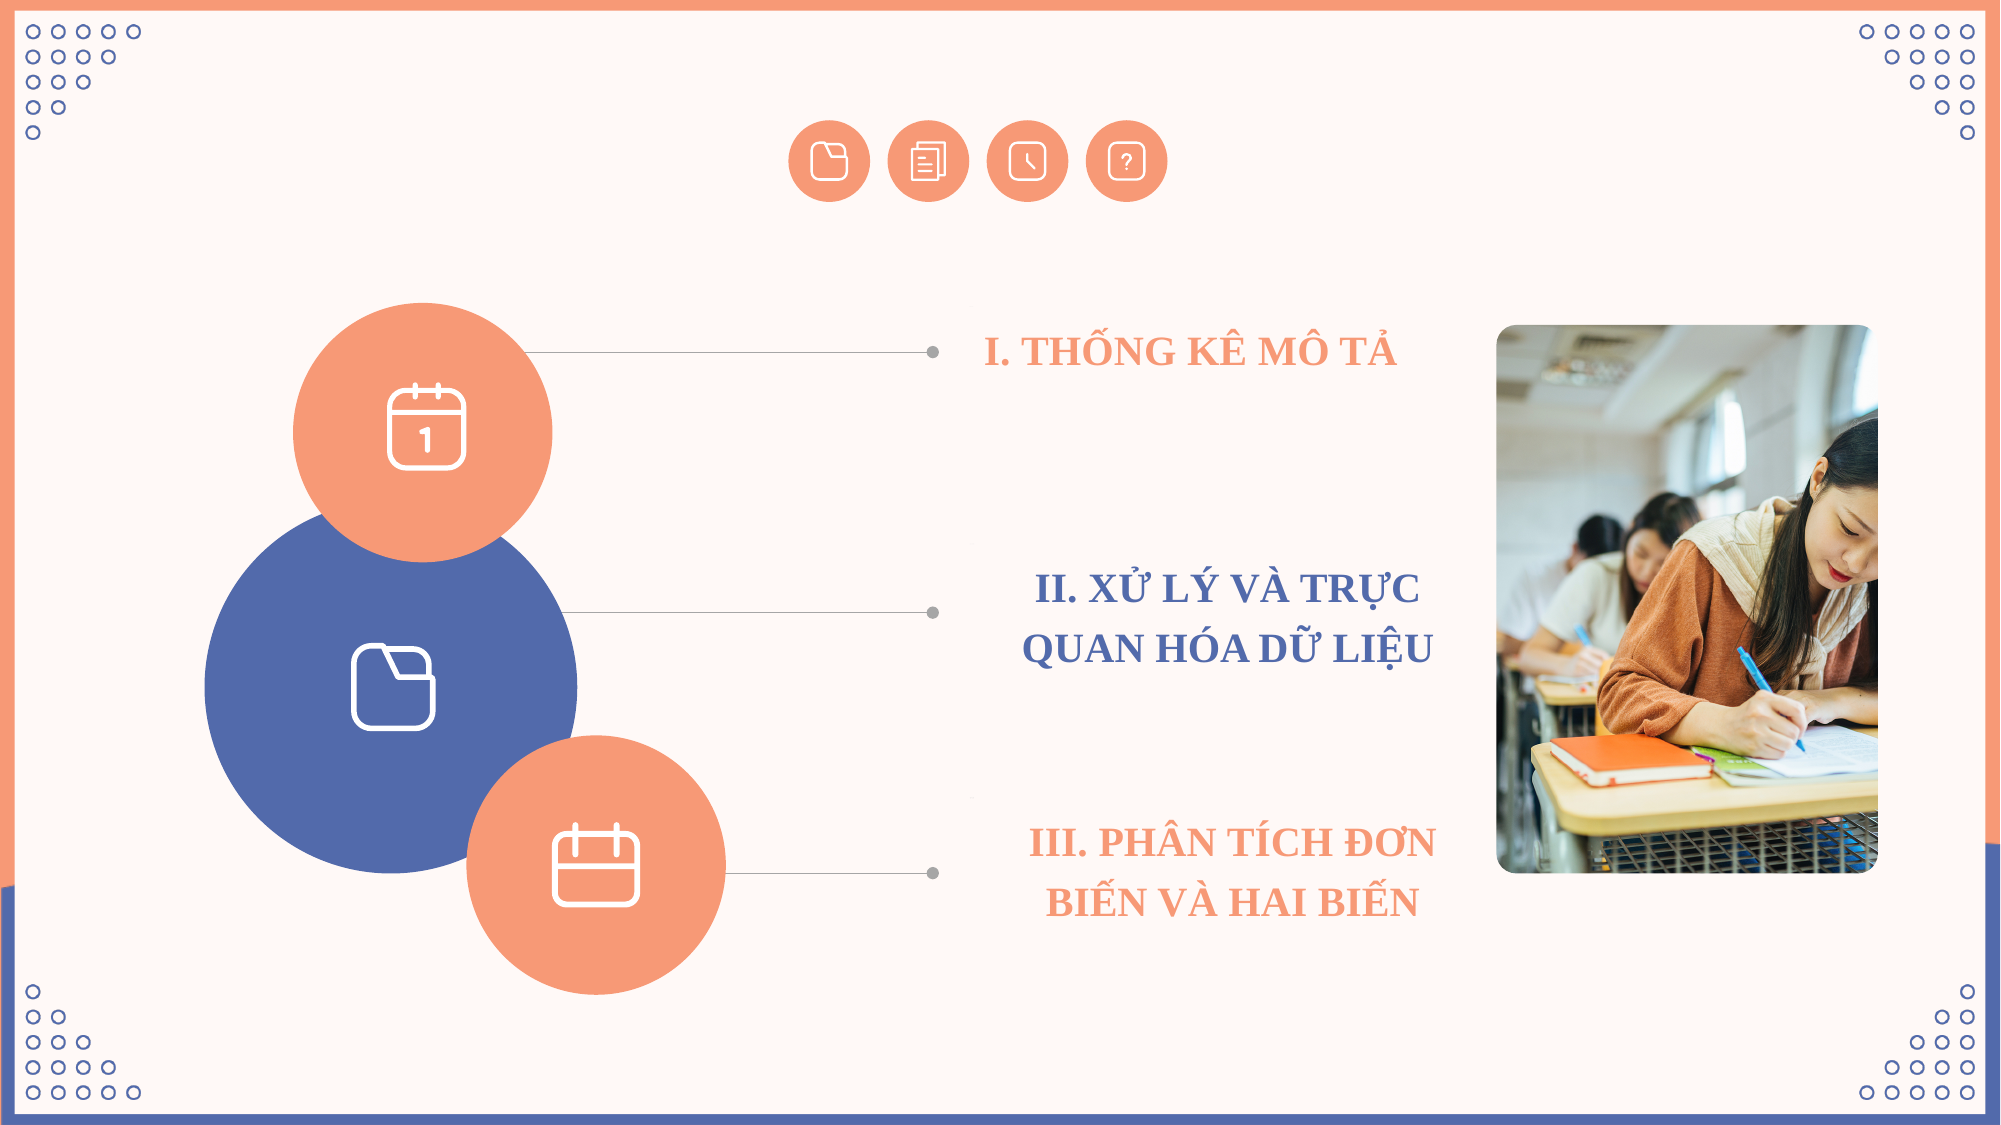

I. THỐNG KÊ MÔ TẢ

II. XỬ LÝ VÀ TRỰC QUAN HÓA DỮ LIỆU

III. PHÂN TÍCH ĐƠN BIẾN VÀ HAI BIẾN